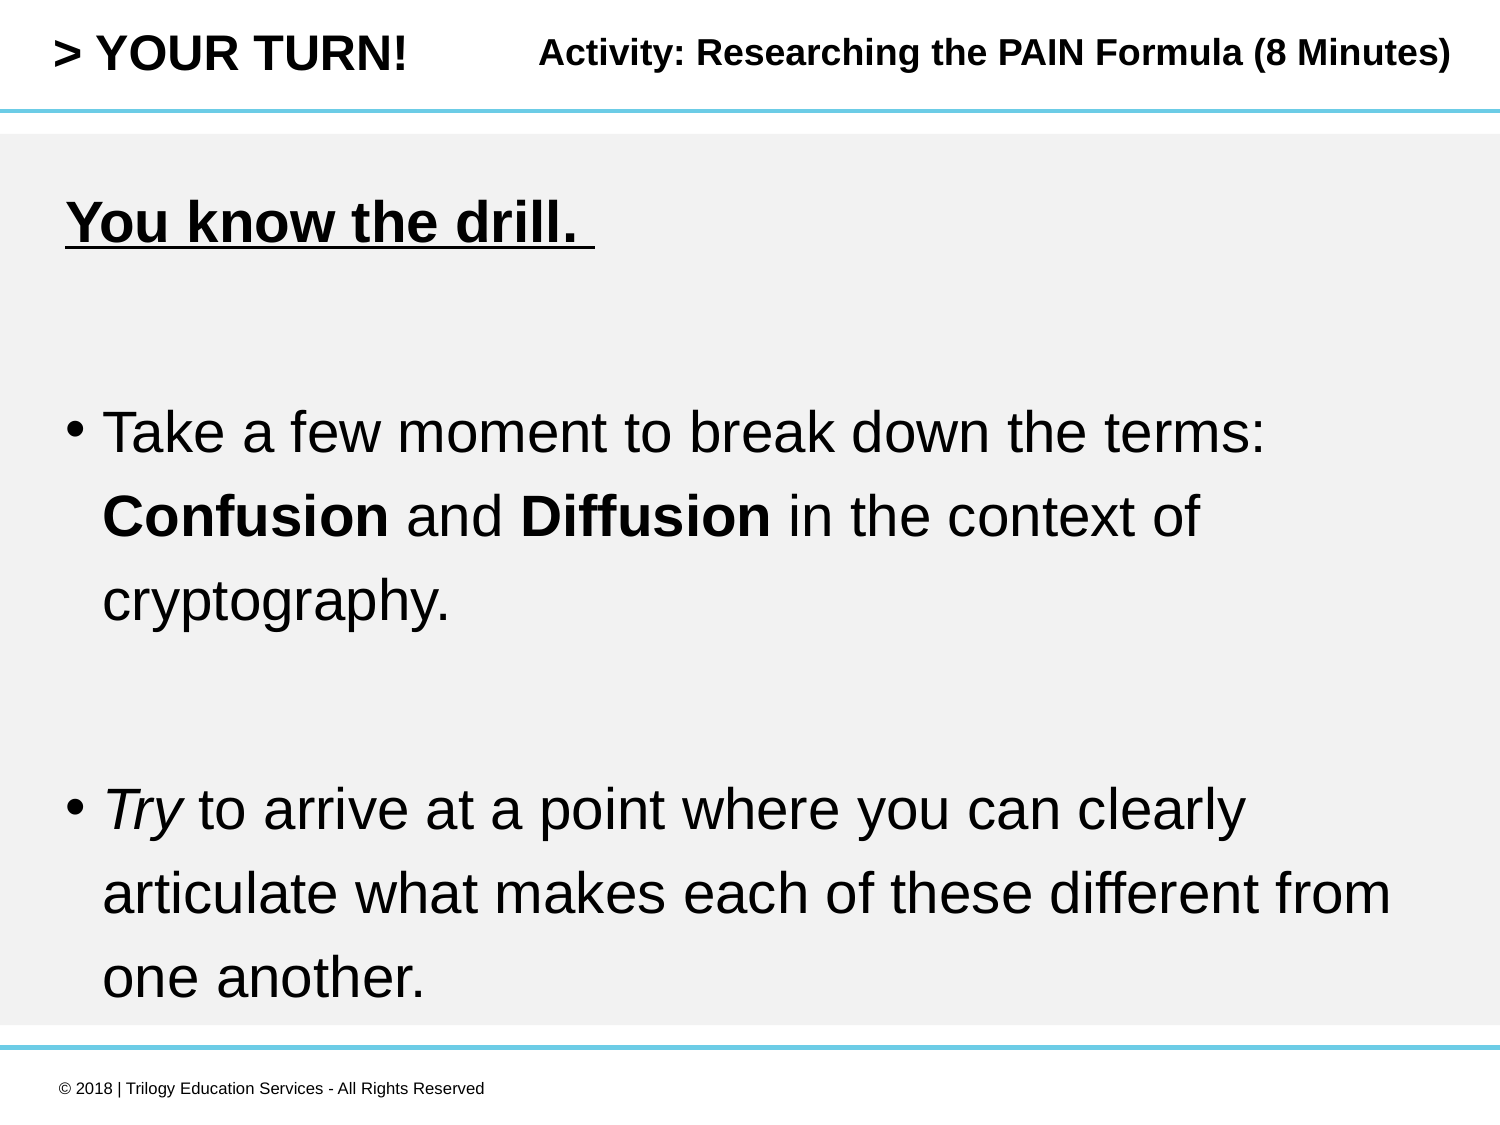

Activity: Researching the PAIN Formula (8 Minutes)
You know the drill.

Take a few moment to break down the terms: Confusion and Diffusion in the context of cryptography.

Try to arrive at a point where you can clearly articulate what makes each of these different from one another.